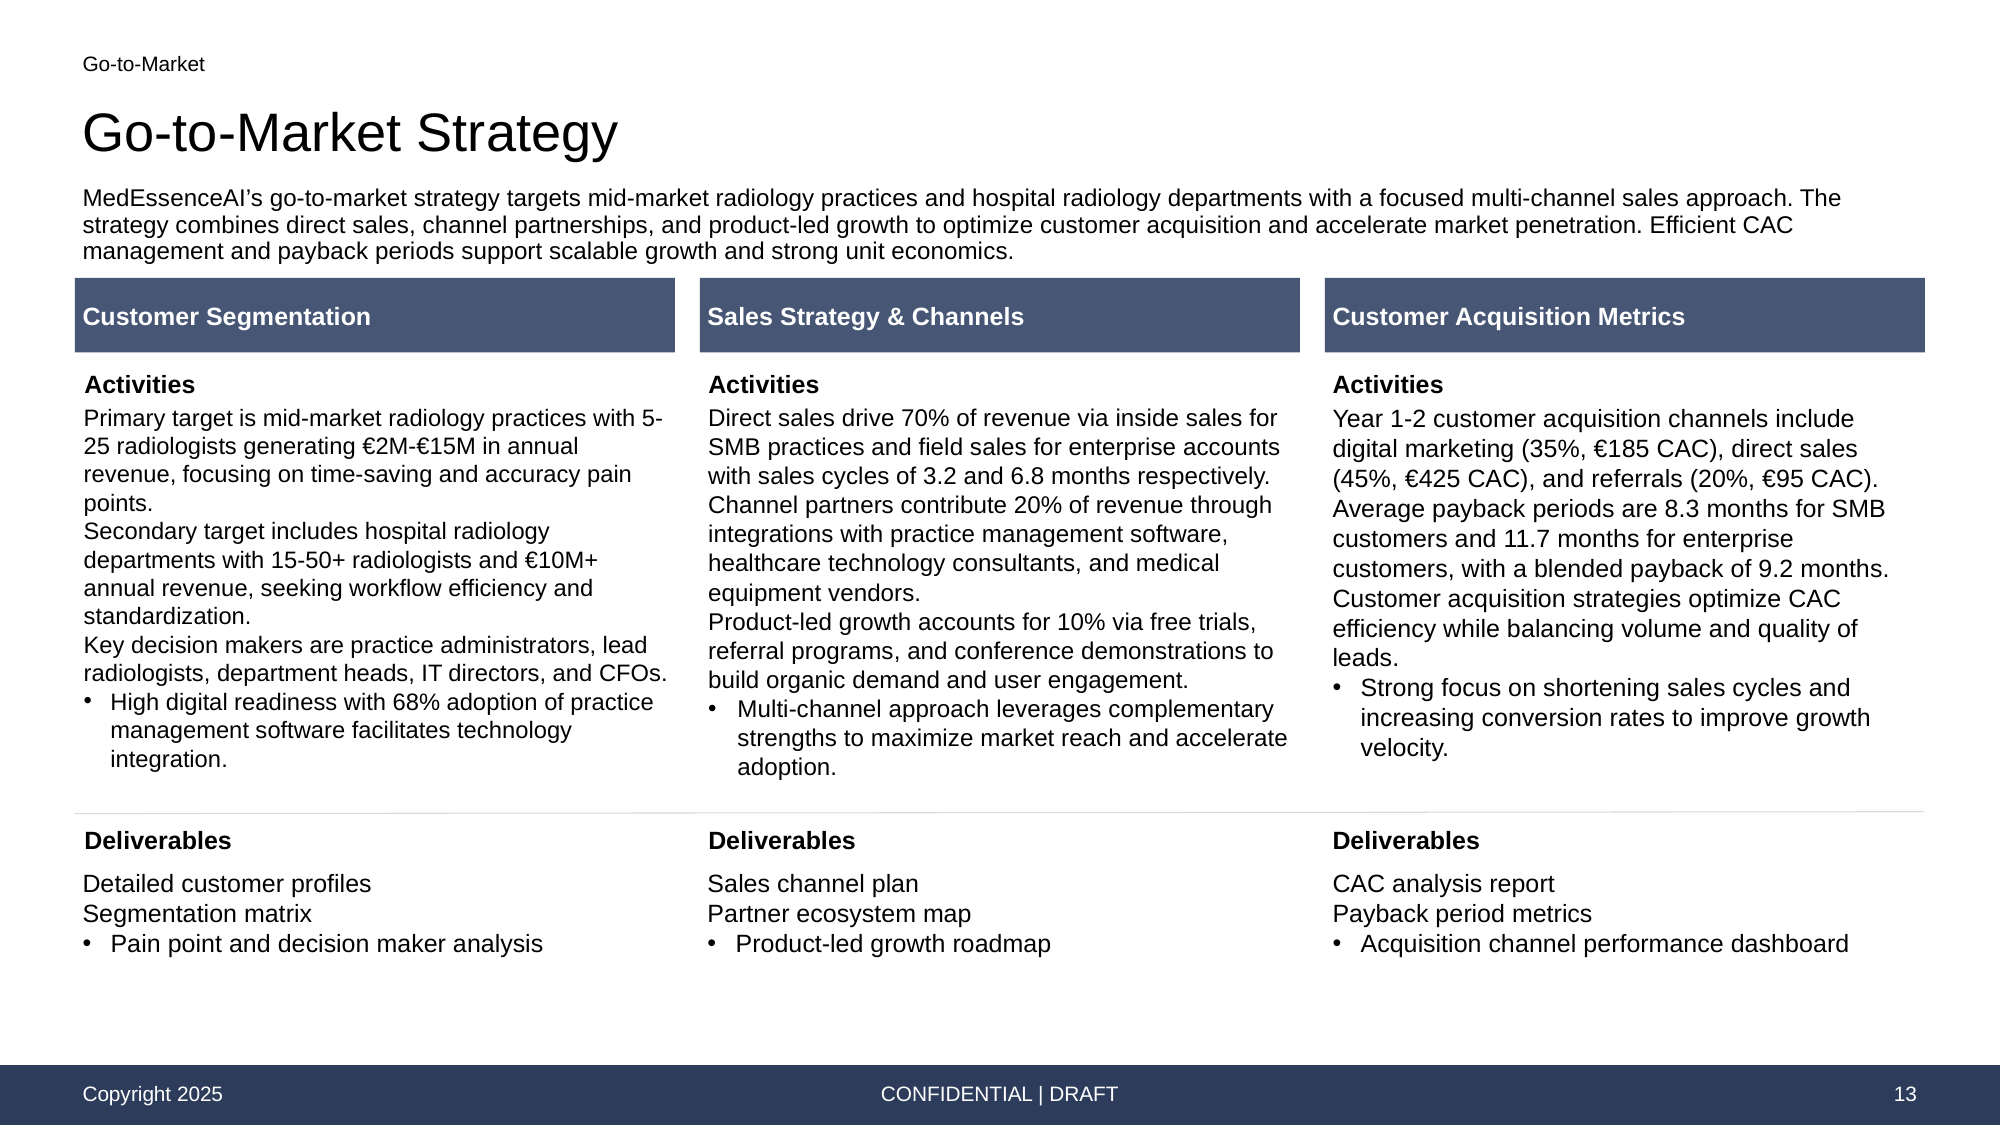

Go-to-Market
# Go-to-Market Strategy
MedEssenceAI’s go-to-market strategy targets mid-market radiology practices and hospital radiology departments with a focused multi-channel sales approach. The strategy combines direct sales, channel partnerships, and product-led growth to optimize customer acquisition and accelerate market penetration. Efficient CAC management and payback periods support scalable growth and strong unit economics.
Customer Segmentation
Sales Strategy & Channels
Customer Acquisition Metrics
Activities
Activities
Activities
Primary target is mid-market radiology practices with 5-25 radiologists generating €2M-€15M in annual revenue, focusing on time-saving and accuracy pain points.
Secondary target includes hospital radiology departments with 15-50+ radiologists and €10M+ annual revenue, seeking workflow efficiency and standardization.
Key decision makers are practice administrators, lead radiologists, department heads, IT directors, and CFOs.
High digital readiness with 68% adoption of practice management software facilitates technology integration.
Direct sales drive 70% of revenue via inside sales for SMB practices and field sales for enterprise accounts with sales cycles of 3.2 and 6.8 months respectively.
Channel partners contribute 20% of revenue through integrations with practice management software, healthcare technology consultants, and medical equipment vendors.
Product-led growth accounts for 10% via free trials, referral programs, and conference demonstrations to build organic demand and user engagement.
Multi-channel approach leverages complementary strengths to maximize market reach and accelerate adoption.
Year 1-2 customer acquisition channels include digital marketing (35%, €185 CAC), direct sales (45%, €425 CAC), and referrals (20%, €95 CAC).
Average payback periods are 8.3 months for SMB customers and 11.7 months for enterprise customers, with a blended payback of 9.2 months.
Customer acquisition strategies optimize CAC efficiency while balancing volume and quality of leads.
Strong focus on shortening sales cycles and increasing conversion rates to improve growth velocity.
Deliverables
Deliverables
Deliverables
Detailed customer profiles
Segmentation matrix
Pain point and decision maker analysis
Sales channel plan
Partner ecosystem map
Product-led growth roadmap
CAC analysis report
Payback period metrics
Acquisition channel performance dashboard
CONFIDENTIAL | DRAFT
13